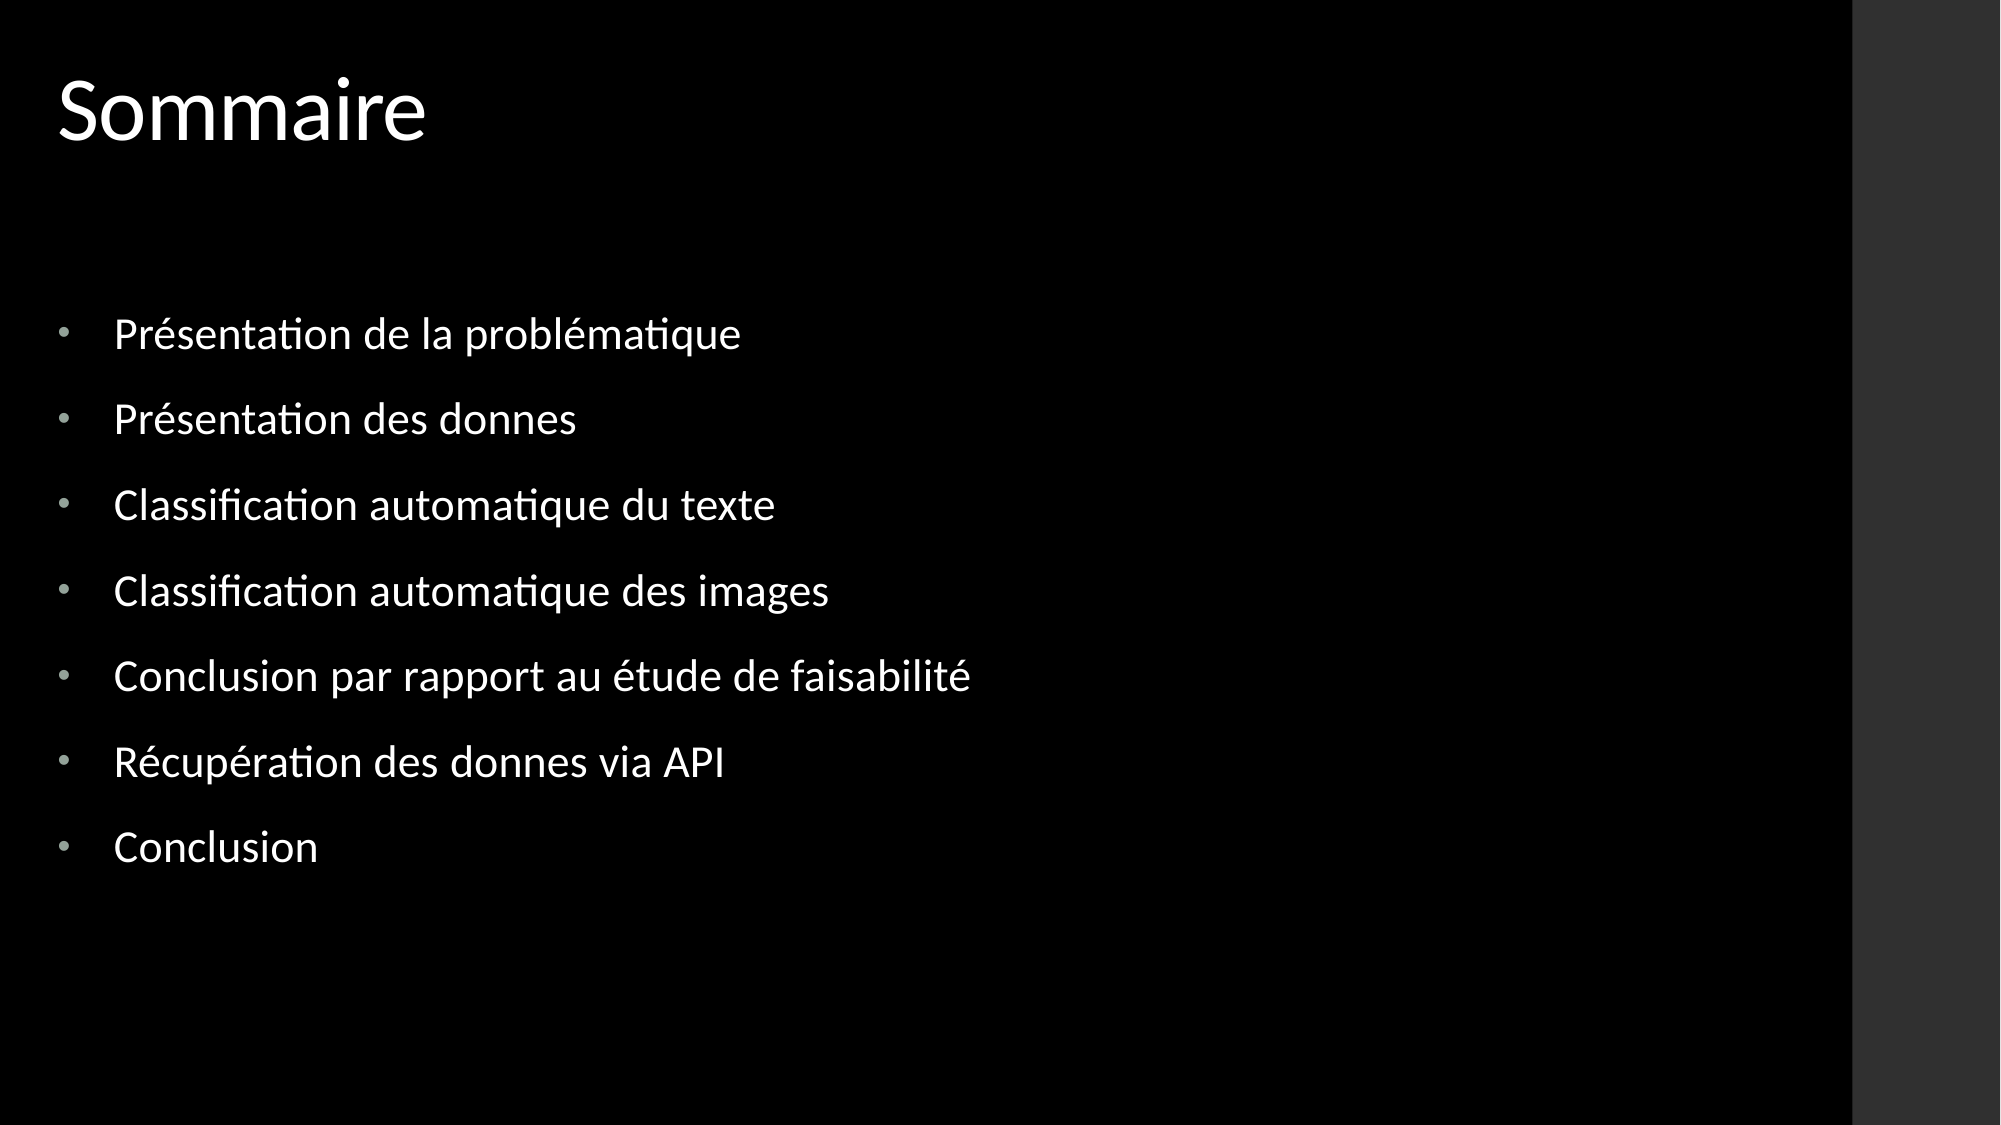

# Sommaire
​Présentation de la problématique​
Présentation des donnes​
Classification automatique du texte​
Classification automatique des images​
Conclusion par rapport au étude de faisabilité​
Récupération des donnes via API​
Conclusion